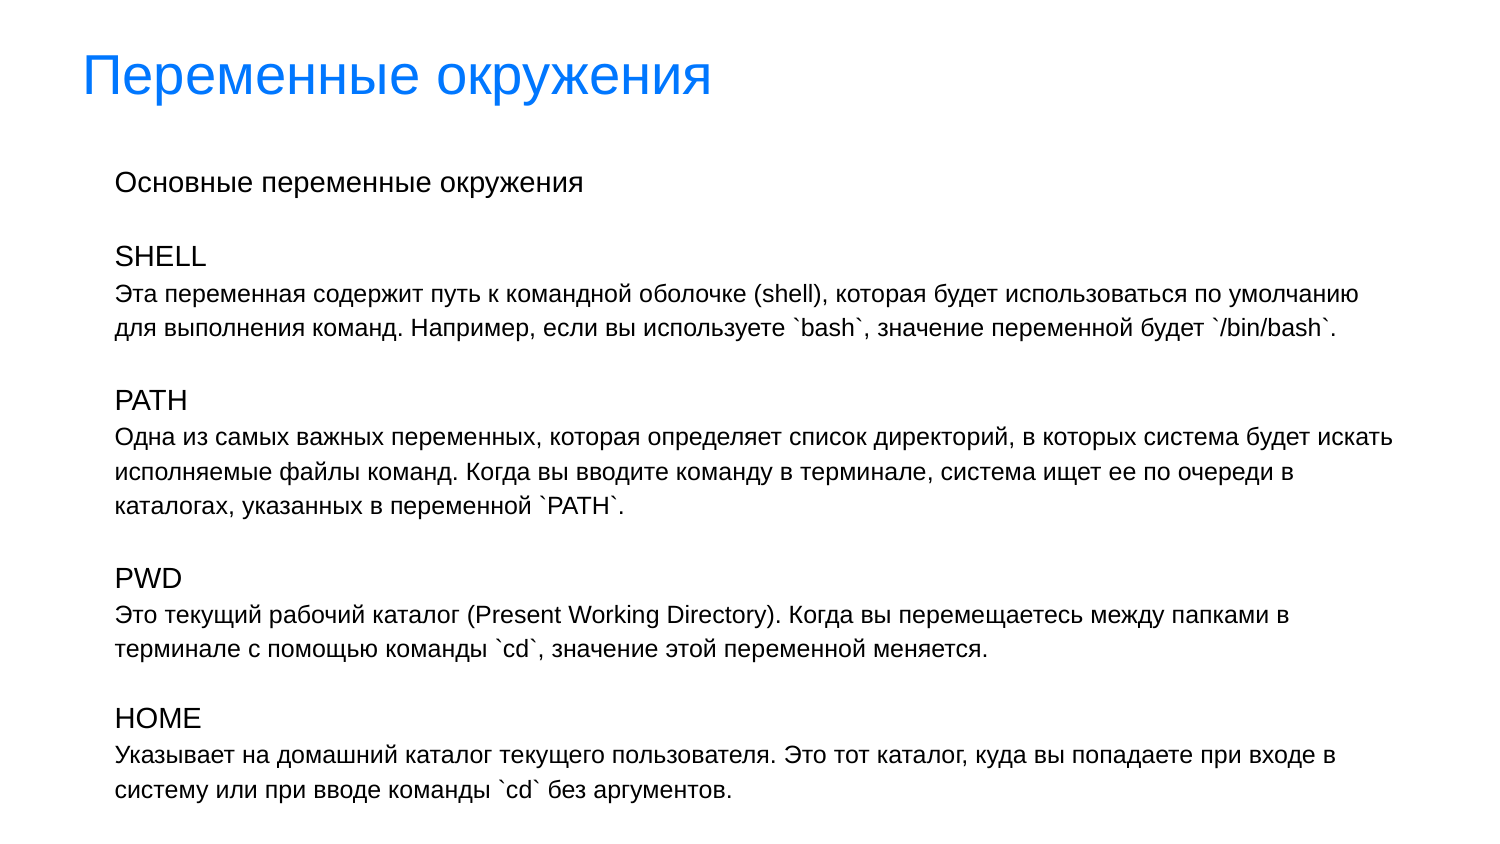

# Переменные окружения
Основные переменные окружения

SHELL
Эта переменная содержит путь к командной оболочке (shell), которая будет использоваться по умолчанию для выполнения команд. Например, если вы используете `bash`, значение переменной будет `/bin/bash`.

PATH
Одна из самых важных переменных, которая определяет список директорий, в которых система будет искать исполняемые файлы команд. Когда вы вводите команду в терминале, система ищет ее по очереди в каталогах, указанных в переменной `PATH`.

PWD
Это текущий рабочий каталог (Present Working Directory). Когда вы перемещаетесь между папками в терминале с помощью команды `cd`, значение этой переменной меняется.

HOME
Указывает на домашний каталог текущего пользователя. Это тот каталог, куда вы попадаете при входе в систему или при вводе команды `cd` без аргументов.